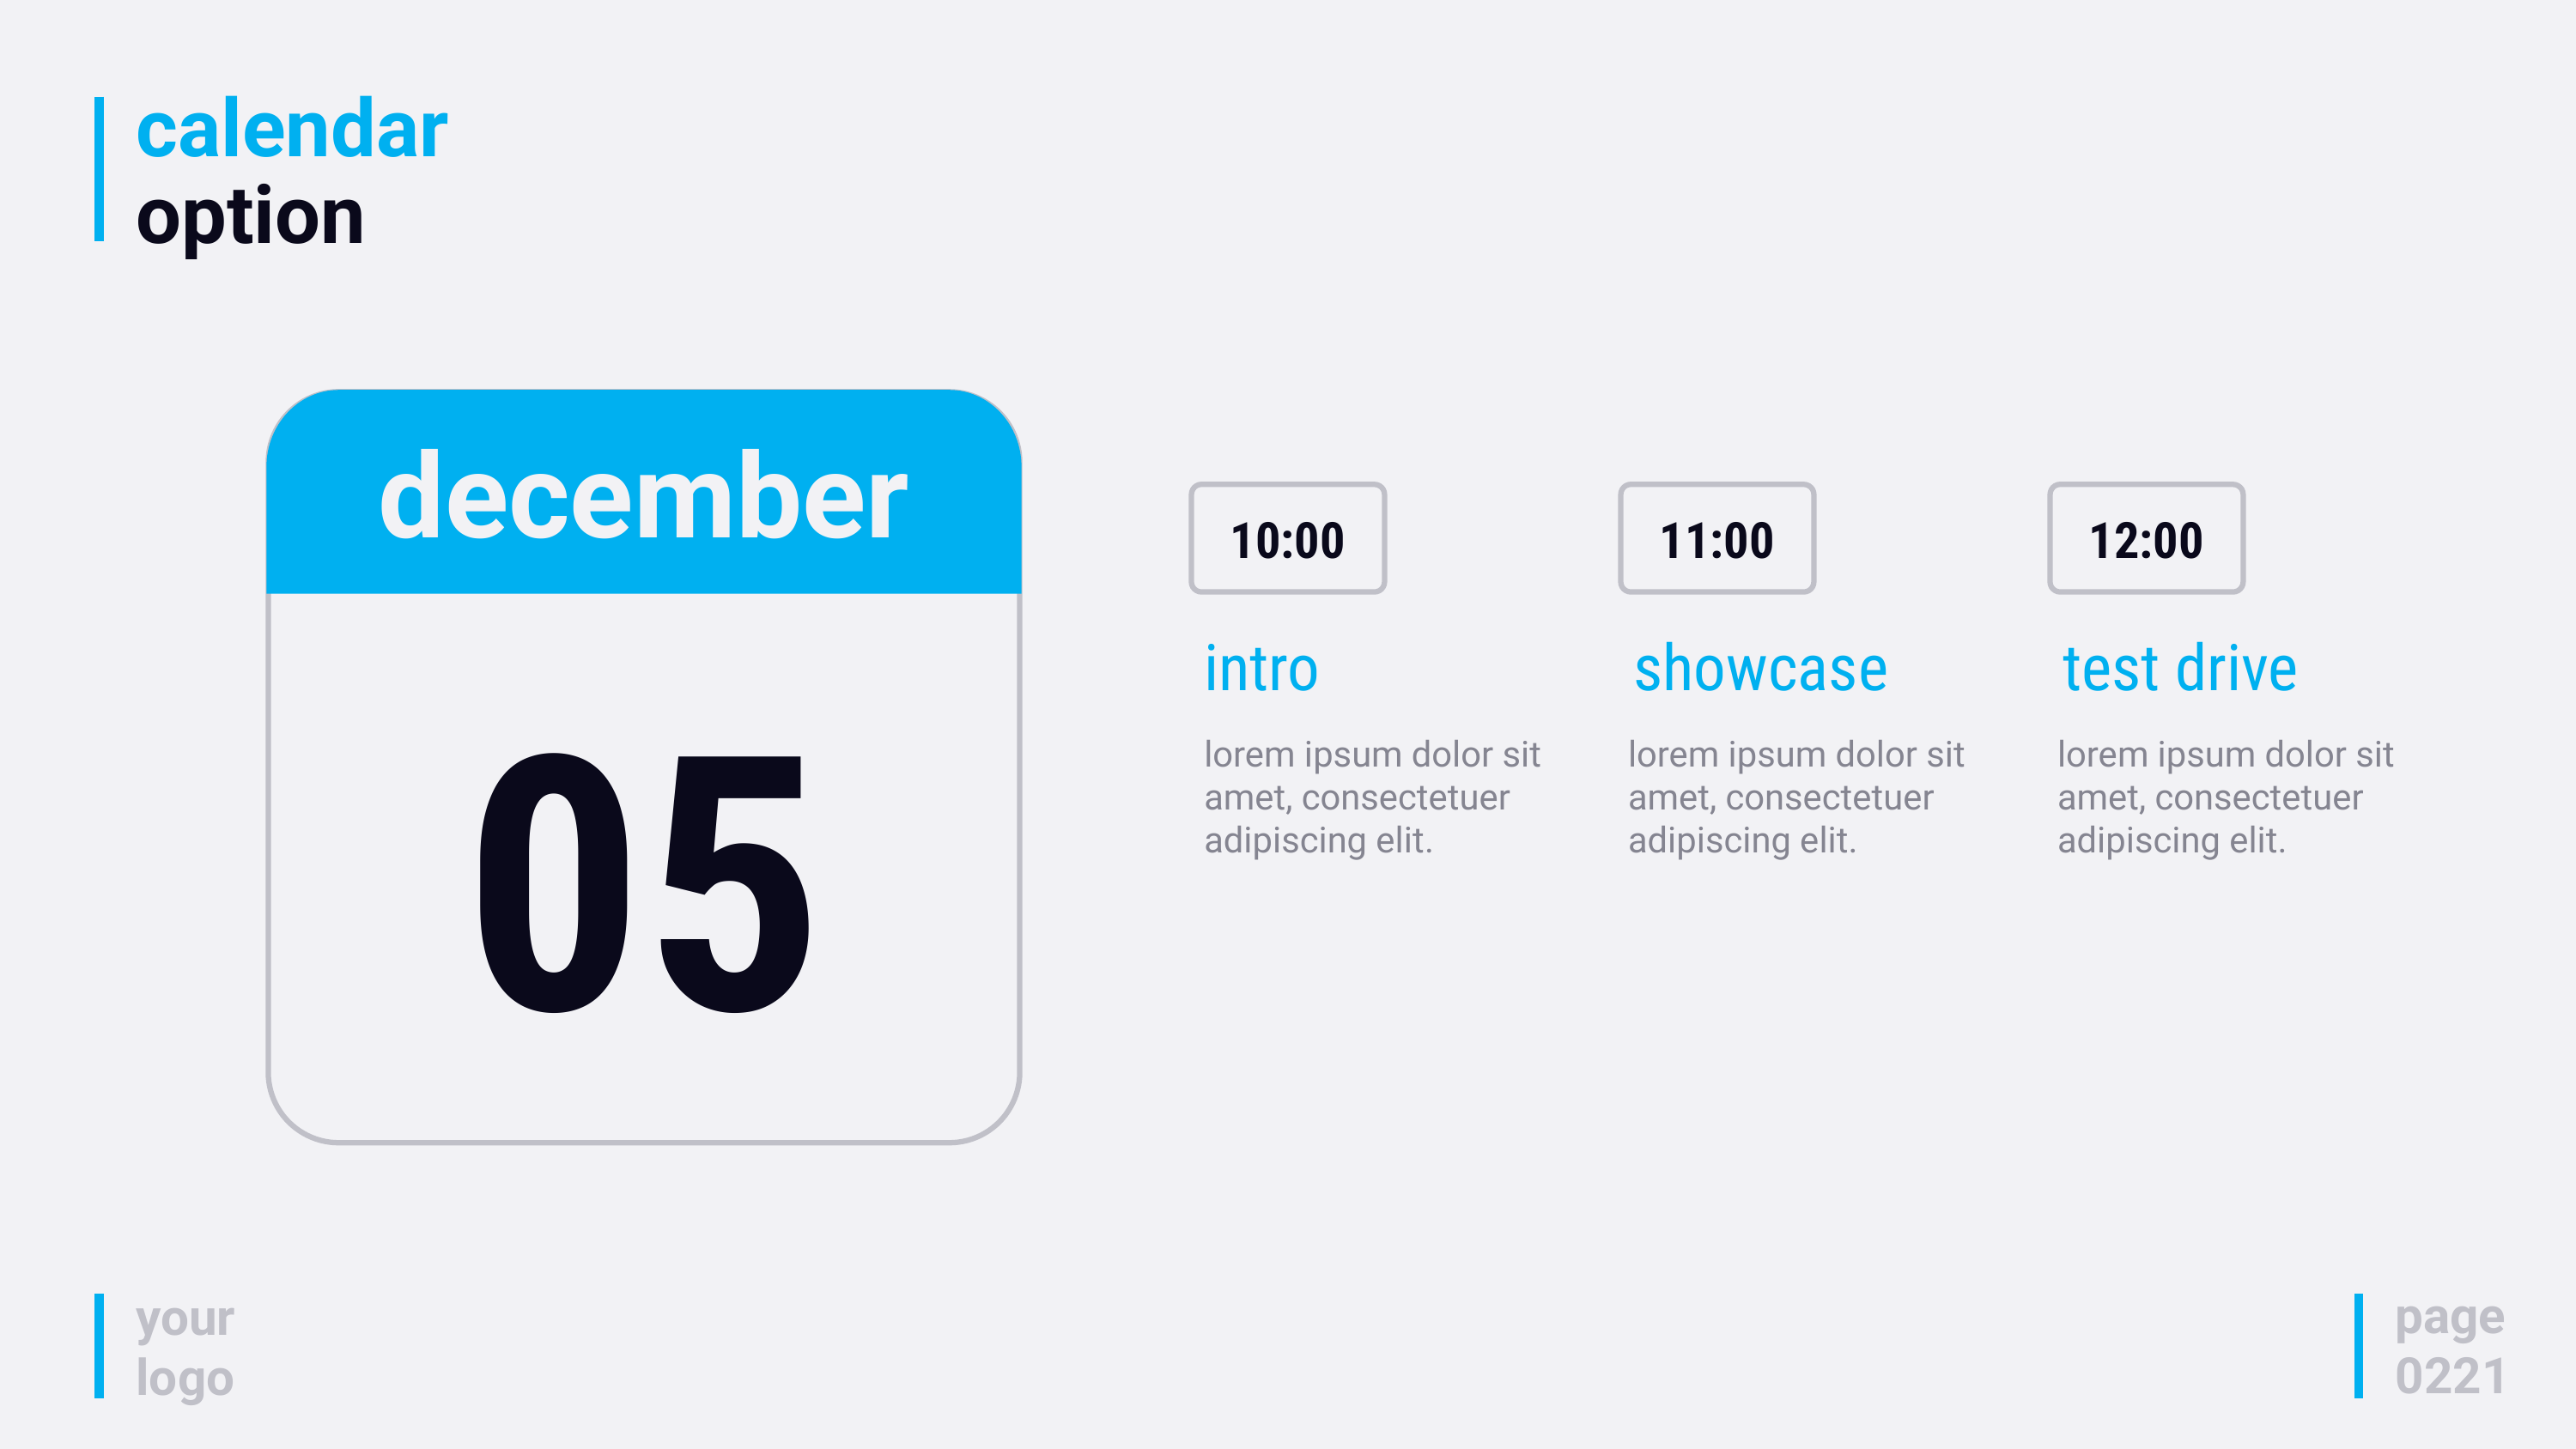

# calendar option

december
05
10:00
intro
lorem ipsum dolor sit amet, consectetuer adipiscing elit.
11:00
showcase
lorem ipsum dolor sit amet, consectetuer adipiscing elit.
12:00
test drive
lorem ipsum dolor sit amet, consectetuer adipiscing elit.
page
0221